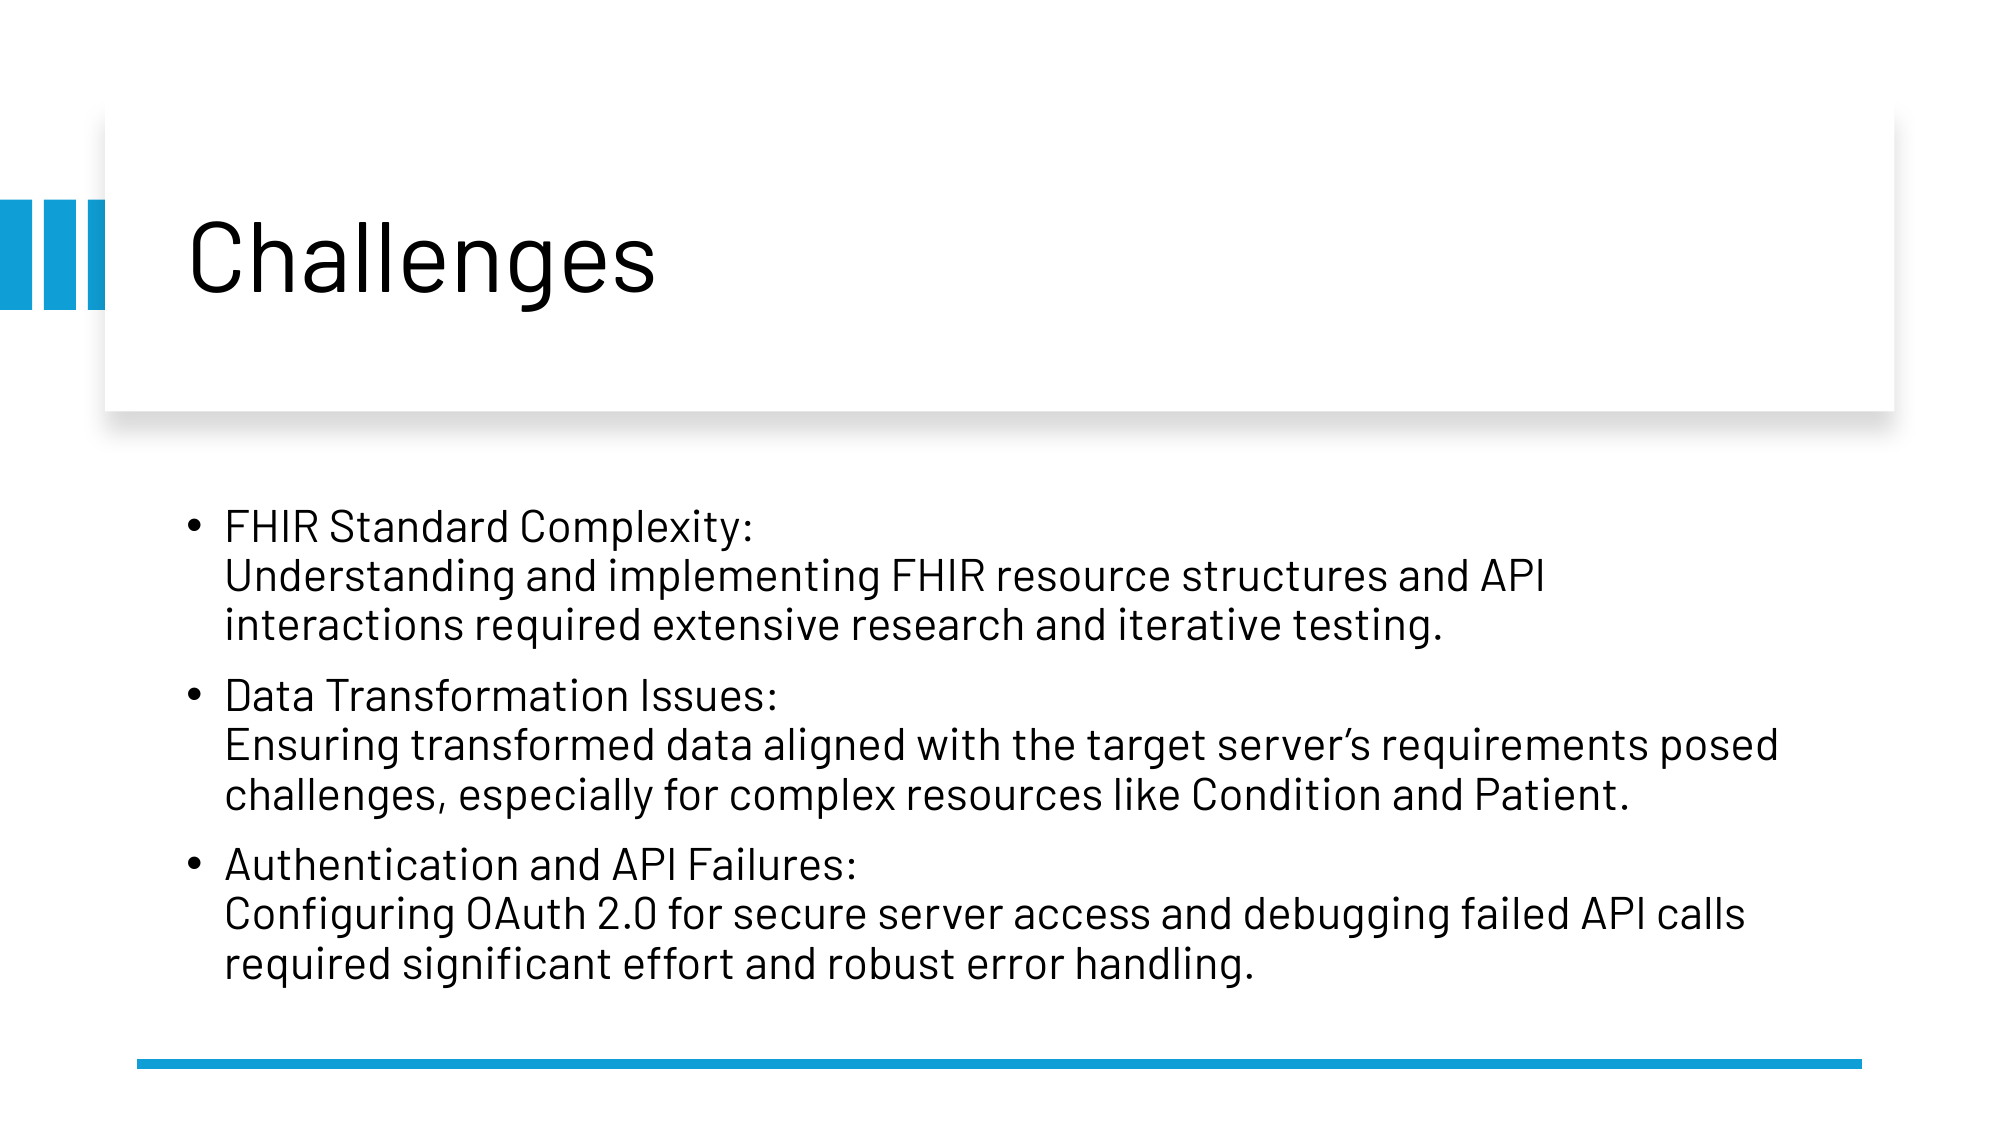

# Challenges

FHIR Standard Complexity:
Understanding and implementing FHIR resource structures and API interactions required extensive research and iterative testing.
Data Transformation Issues:
Ensuring transformed data aligned with the target server’s requirements posed challenges, especially for complex resources like Condition and Patient.
Authentication and API Failures:
Configuring OAuth 2.0 for secure server access and debugging failed API calls required significant effort and robust error handling.